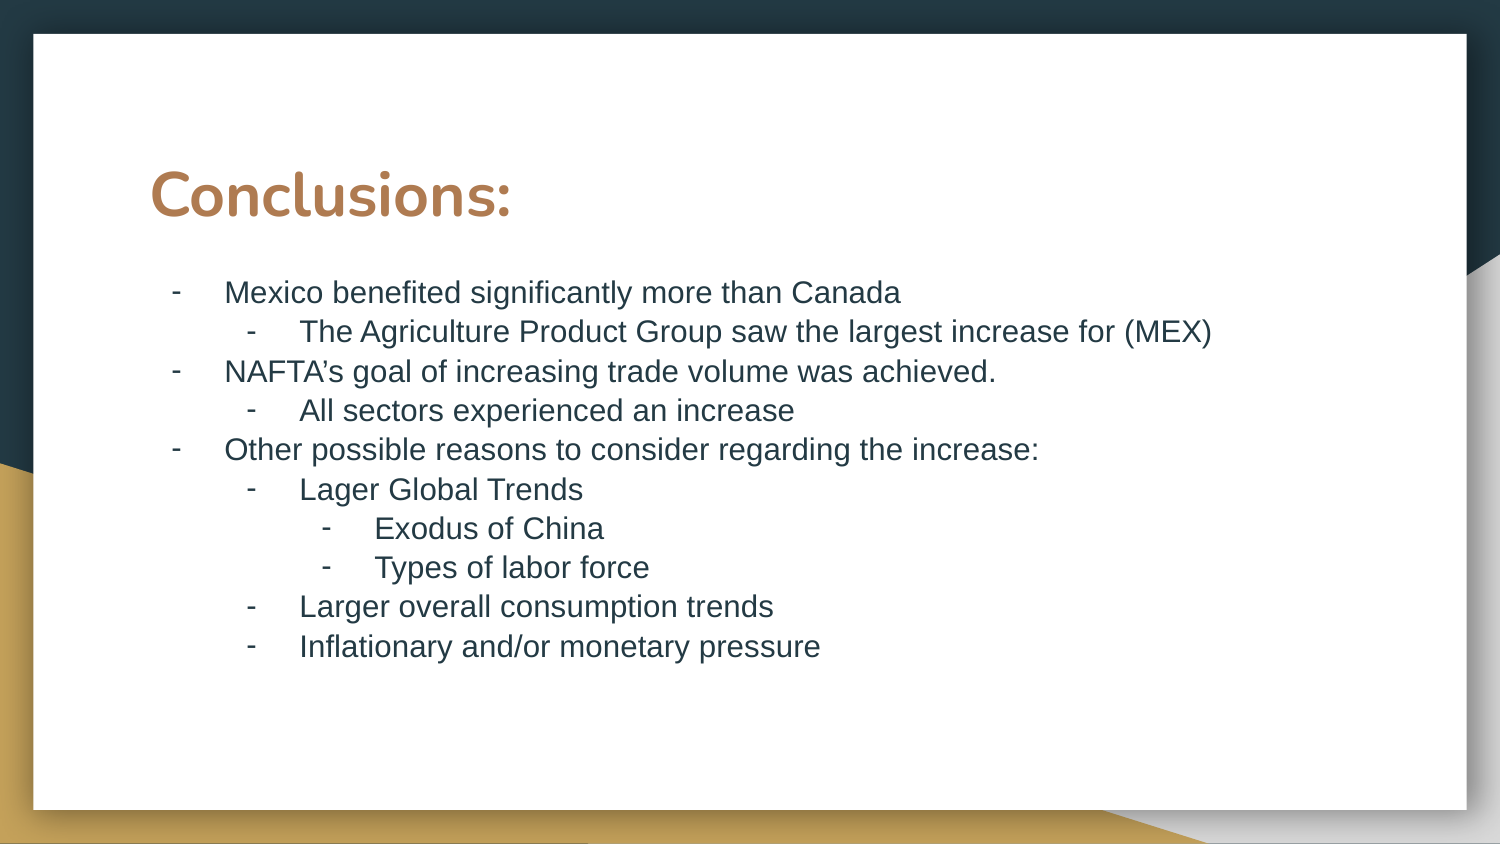

# Conclusions:
Mexico benefited significantly more than Canada
The Agriculture Product Group saw the largest increase for (MEX)
NAFTA’s goal of increasing trade volume was achieved.
All sectors experienced an increase
Other possible reasons to consider regarding the increase:
Lager Global Trends
Exodus of China
Types of labor force
Larger overall consumption trends
Inflationary and/or monetary pressure